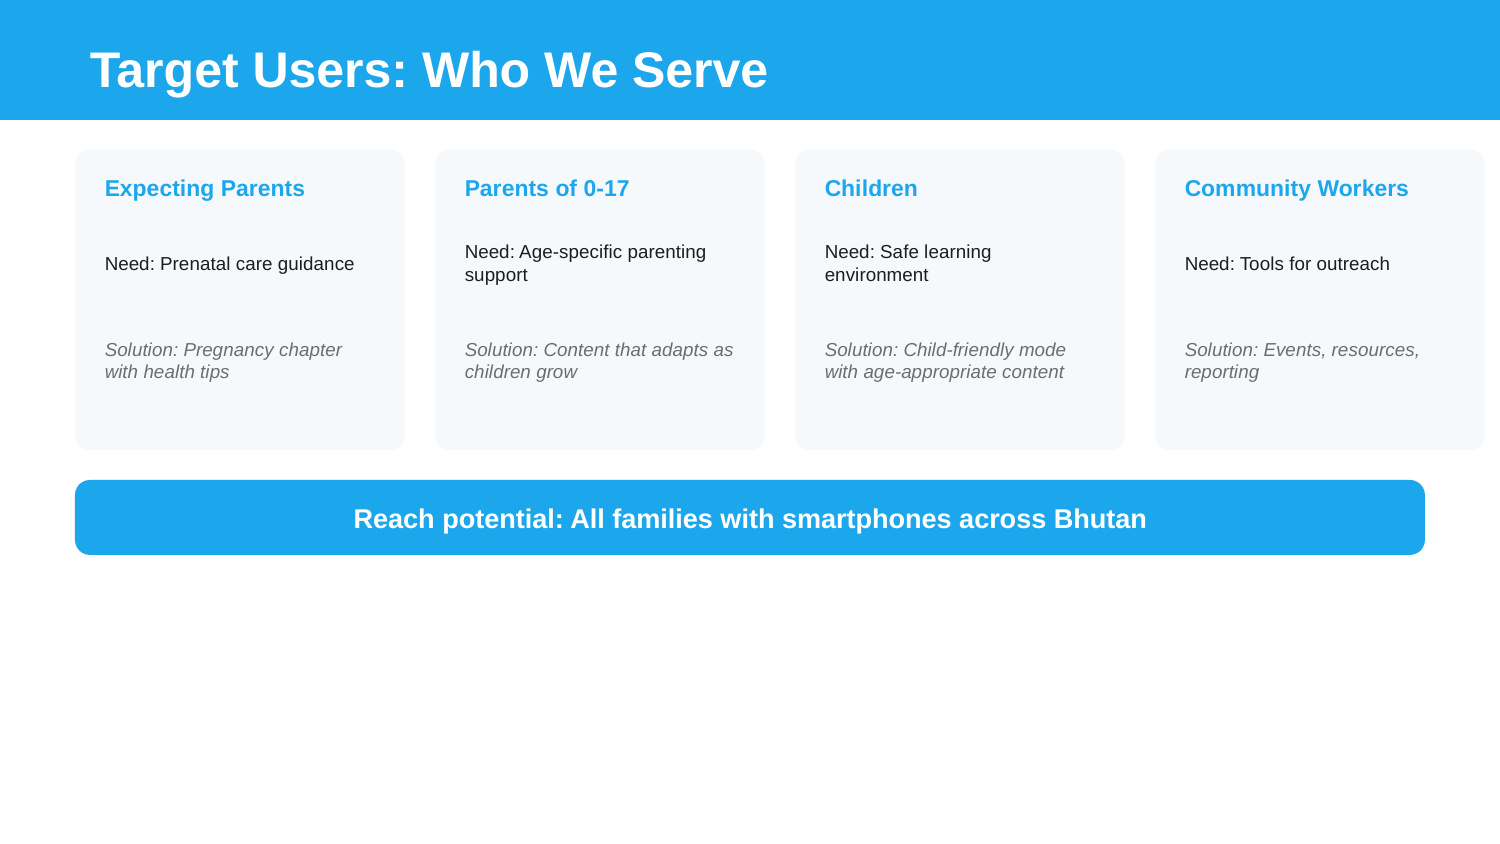

Target Users: Who We Serve

Expecting Parents
Parents of 0-17
Children
Community Workers
Need: Prenatal care guidance
Need: Age-specific parenting support
Need: Safe learning environment
Need: Tools for outreach
Solution: Pregnancy chapter with health tips
Solution: Content that adapts as children grow
Solution: Child-friendly mode with age-appropriate content
Solution: Events, resources, reporting

Reach potential: All families with smartphones across Bhutan